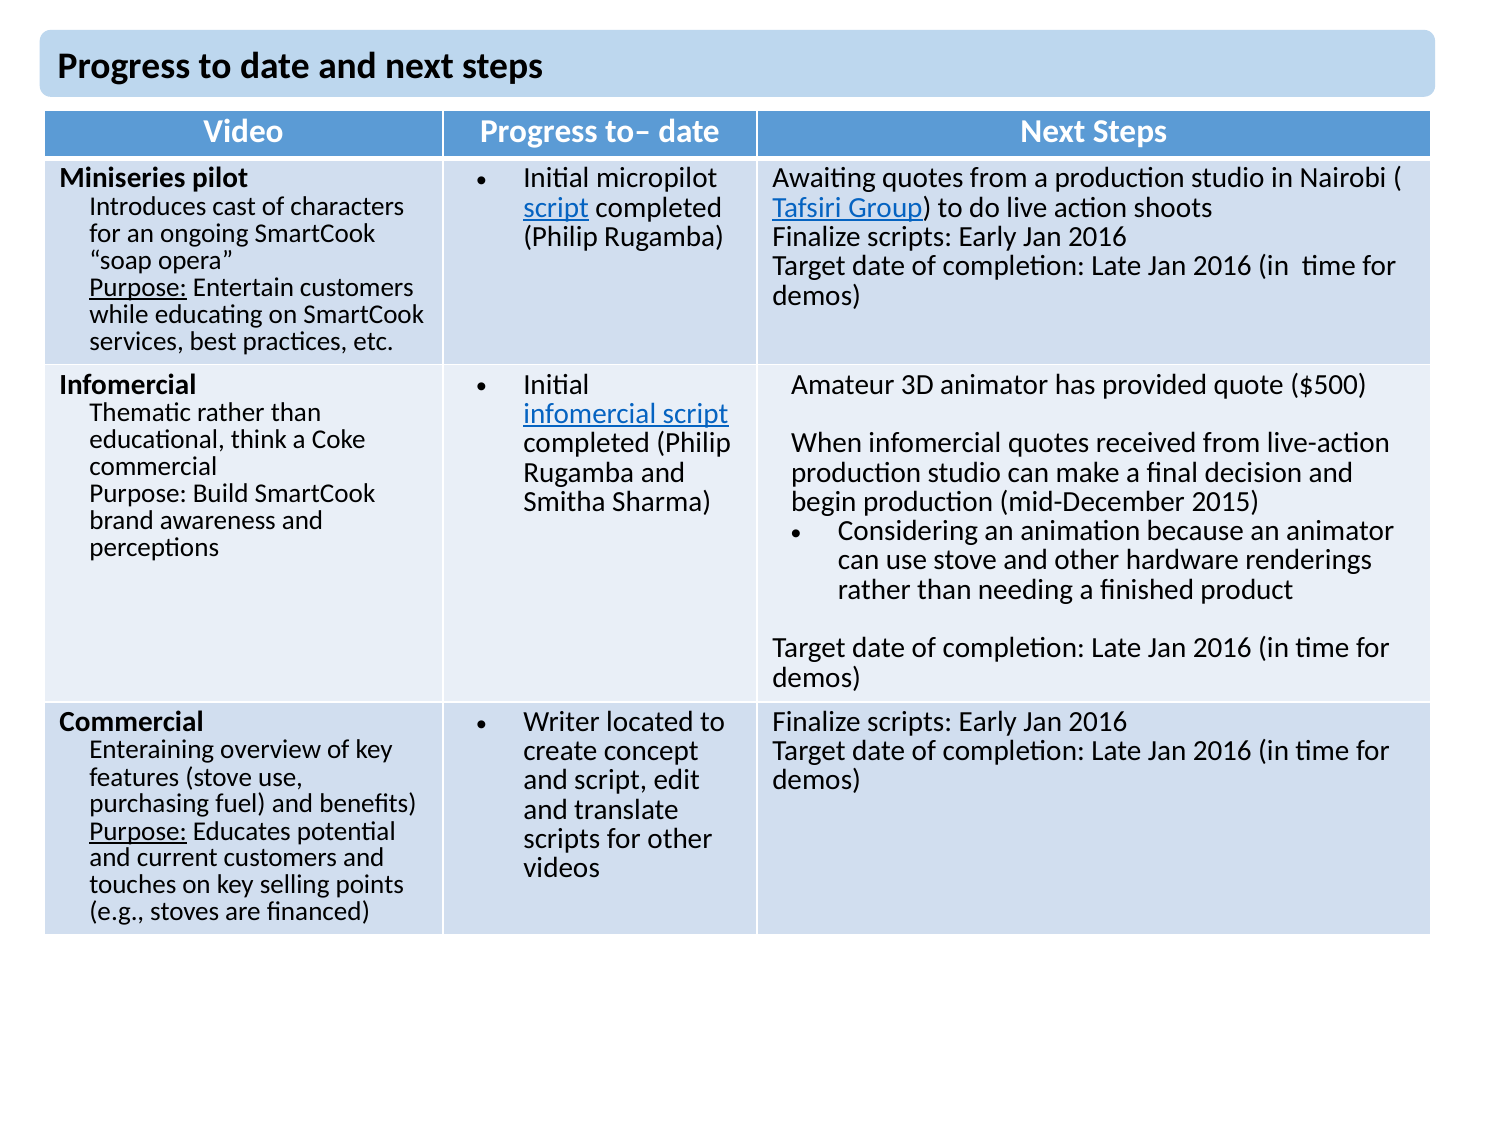

Progress to date and next steps
| Video | Progress to– date | Next Steps |
| --- | --- | --- |
| Miniseries pilot Introduces cast of characters for an ongoing SmartCook “soap opera” Purpose: Entertain customers while educating on SmartCook services, best practices, etc. | Initial micropilot script completed (Philip Rugamba) | Awaiting quotes from a production studio in Nairobi (Tafsiri Group) to do live action shoots Finalize scripts: Early Jan 2016 Target date of completion: Late Jan 2016 (in time for demos) |
| Infomercial Thematic rather than educational, think a Coke commercial Purpose: Build SmartCook brand awareness and perceptions | Initial infomercial script completed (Philip Rugamba and Smitha Sharma) | Amateur 3D animator has provided quote ($500) When infomercial quotes received from live-action production studio can make a final decision and begin production (mid-December 2015) Considering an animation because an animator can use stove and other hardware renderings rather than needing a finished product Target date of completion: Late Jan 2016 (in time for demos) |
| Commercial Enteraining overview of key features (stove use, purchasing fuel) and benefits) Purpose: Educates potential and current customers and touches on key selling points (e.g., stoves are financed) | Writer located to create concept and script, edit and translate scripts for other videos | Finalize scripts: Early Jan 2016 Target date of completion: Late Jan 2016 (in time for demos) |